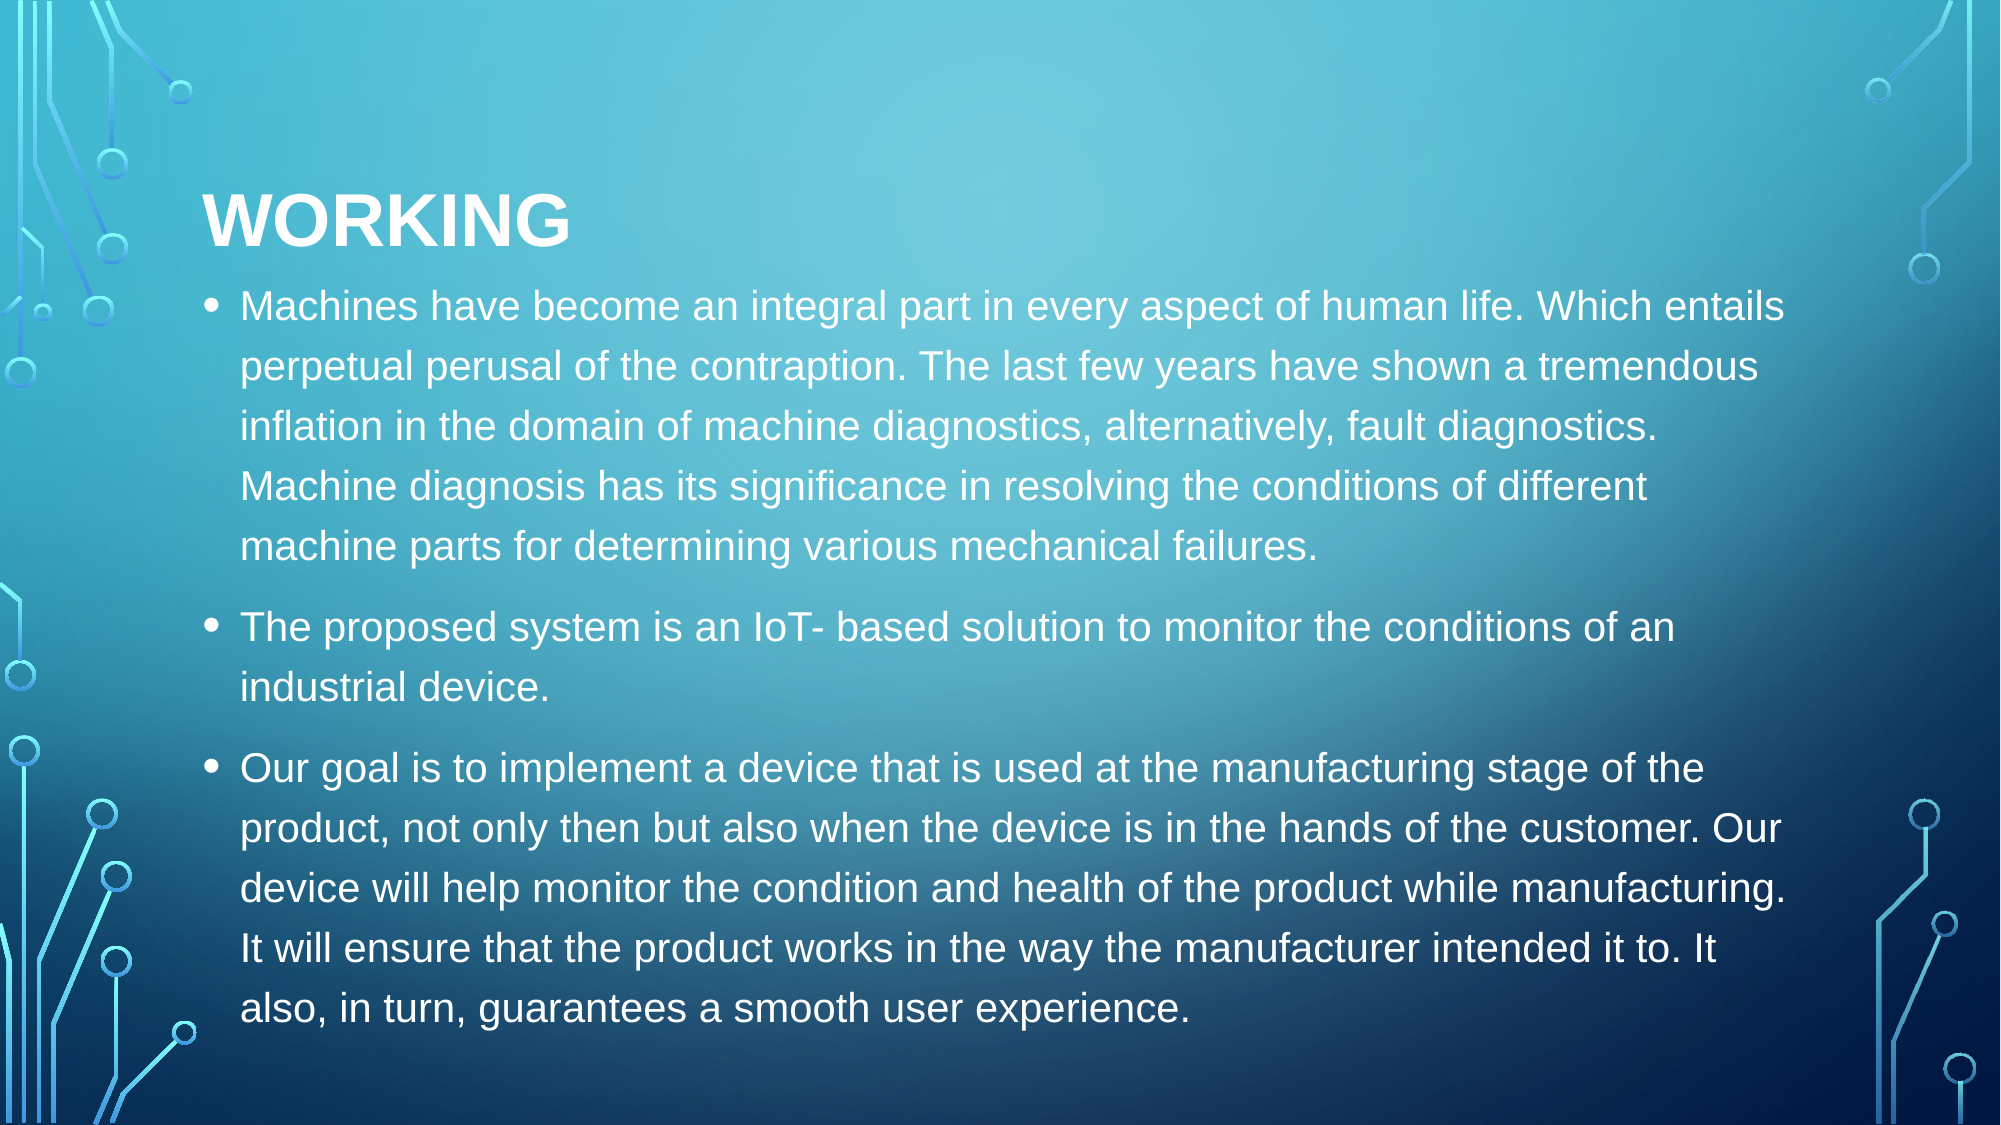

# Working
Machines have become an integral part in every aspect of human life. Which entails perpetual perusal of the contraption. The last few years have shown a tremendous inflation in the domain of machine diagnostics, alternatively, fault diagnostics. Machine diagnosis has its significance in resolving the conditions of different machine parts for determining various mechanical failures.
The proposed system is an IoT- based solution to monitor the conditions of an industrial device.
Our goal is to implement a device that is used at the manufacturing stage of the product, not only then but also when the device is in the hands of the customer. Our device will help monitor the condition and health of the product while manufacturing. It will ensure that the product works in the way the manufacturer intended it to. It also, in turn, guarantees a smooth user experience.